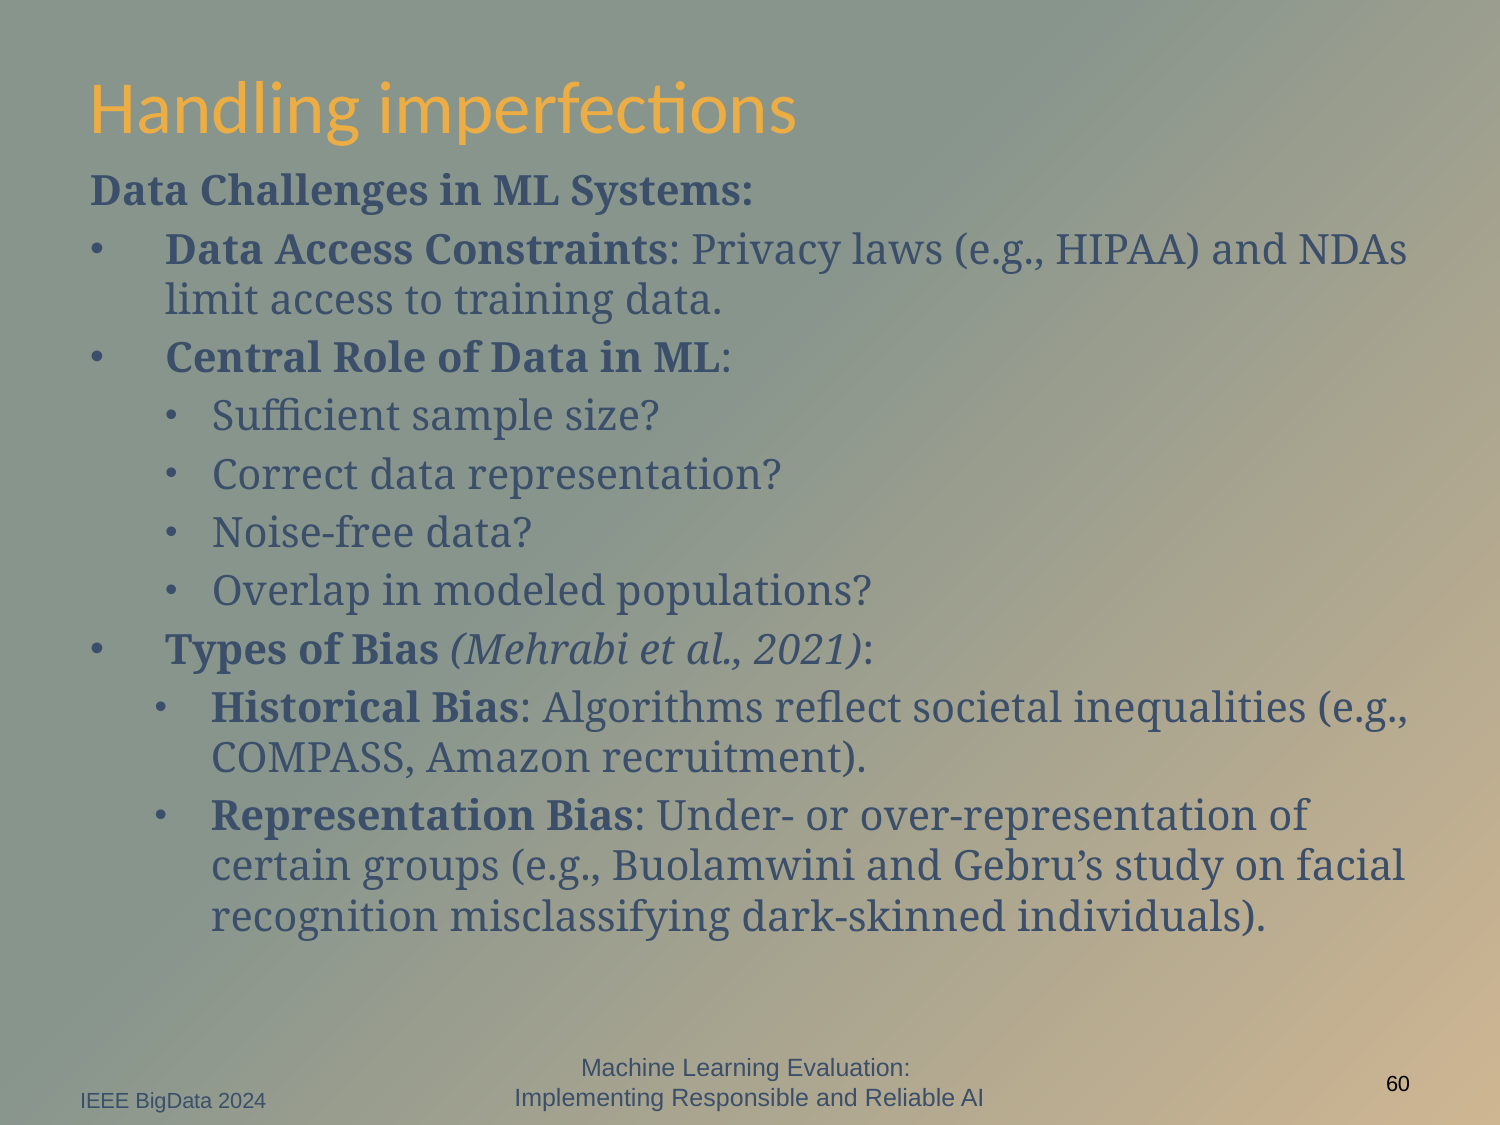

# Handling imperfections
Data Challenges in ML Systems:
Data Access Constraints: Privacy laws (e.g., HIPAA) and NDAs limit access to training data.
Central Role of Data in ML:
Sufficient sample size?
Correct data representation?
Noise-free data?
Overlap in modeled populations?
Types of Bias (Mehrabi et al., 2021):
Historical Bias: Algorithms reflect societal inequalities (e.g., COMPASS, Amazon recruitment).
Representation Bias: Under- or over-representation of certain groups (e.g., Buolamwini and Gebru’s study on facial recognition misclassifying dark-skinned individuals).

Machine Learning Evaluation:
Implementing Responsible and Reliable AI
IEEE BigData 2024
60